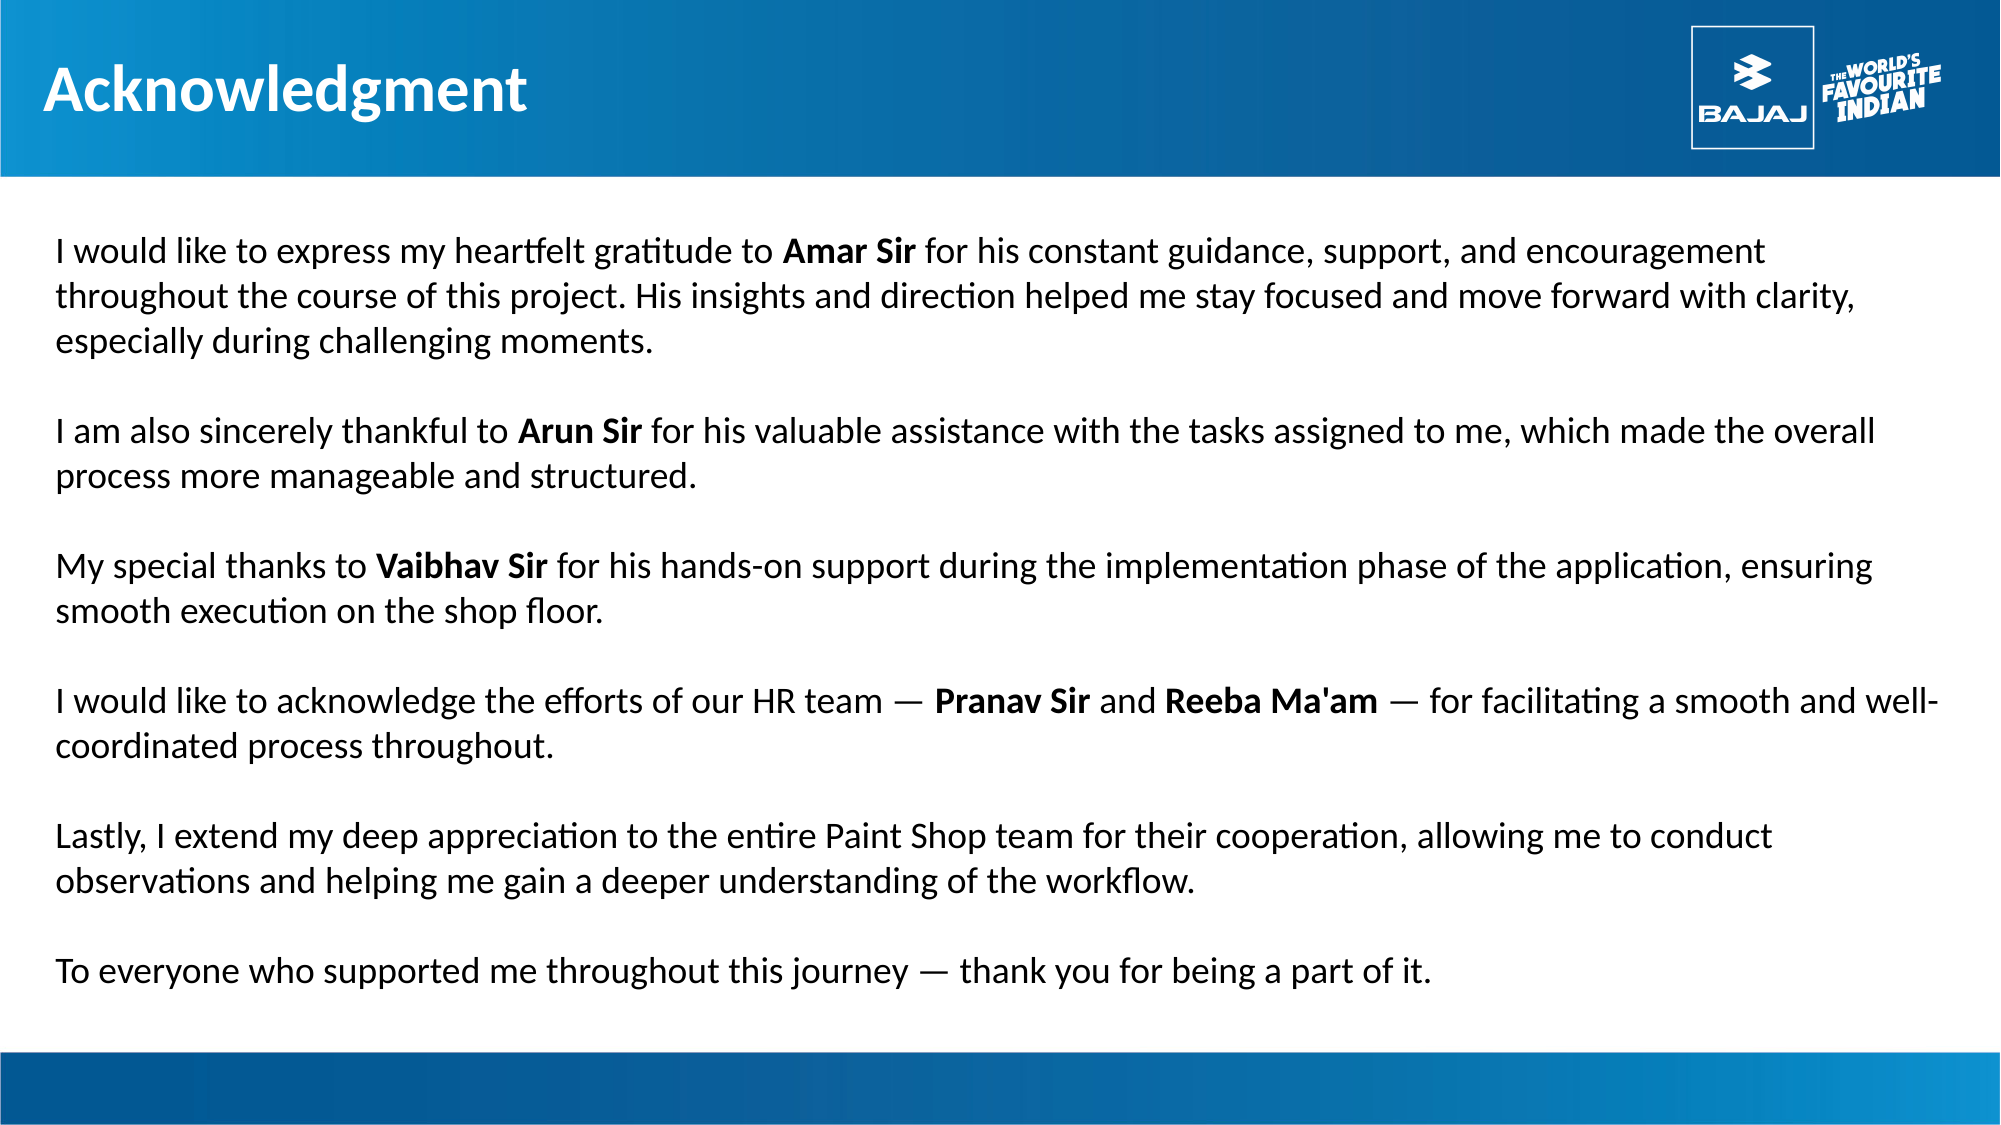

# Acknowledgment
I would like to express my heartfelt gratitude to Amar Sir for his constant guidance, support, and encouragement throughout the course of this project. His insights and direction helped me stay focused and move forward with clarity, especially during challenging moments.

I am also sincerely thankful to Arun Sir for his valuable assistance with the tasks assigned to me, which made the overall process more manageable and structured.

My special thanks to Vaibhav Sir for his hands-on support during the implementation phase of the application, ensuring smooth execution on the shop floor.

I would like to acknowledge the efforts of our HR team — Pranav Sir and Reeba Ma'am — for facilitating a smooth and well-coordinated process throughout.

Lastly, I extend my deep appreciation to the entire Paint Shop team for their cooperation, allowing me to conduct observations and helping me gain a deeper understanding of the workflow.

To everyone who supported me throughout this journey — thank you for being a part of it.

33